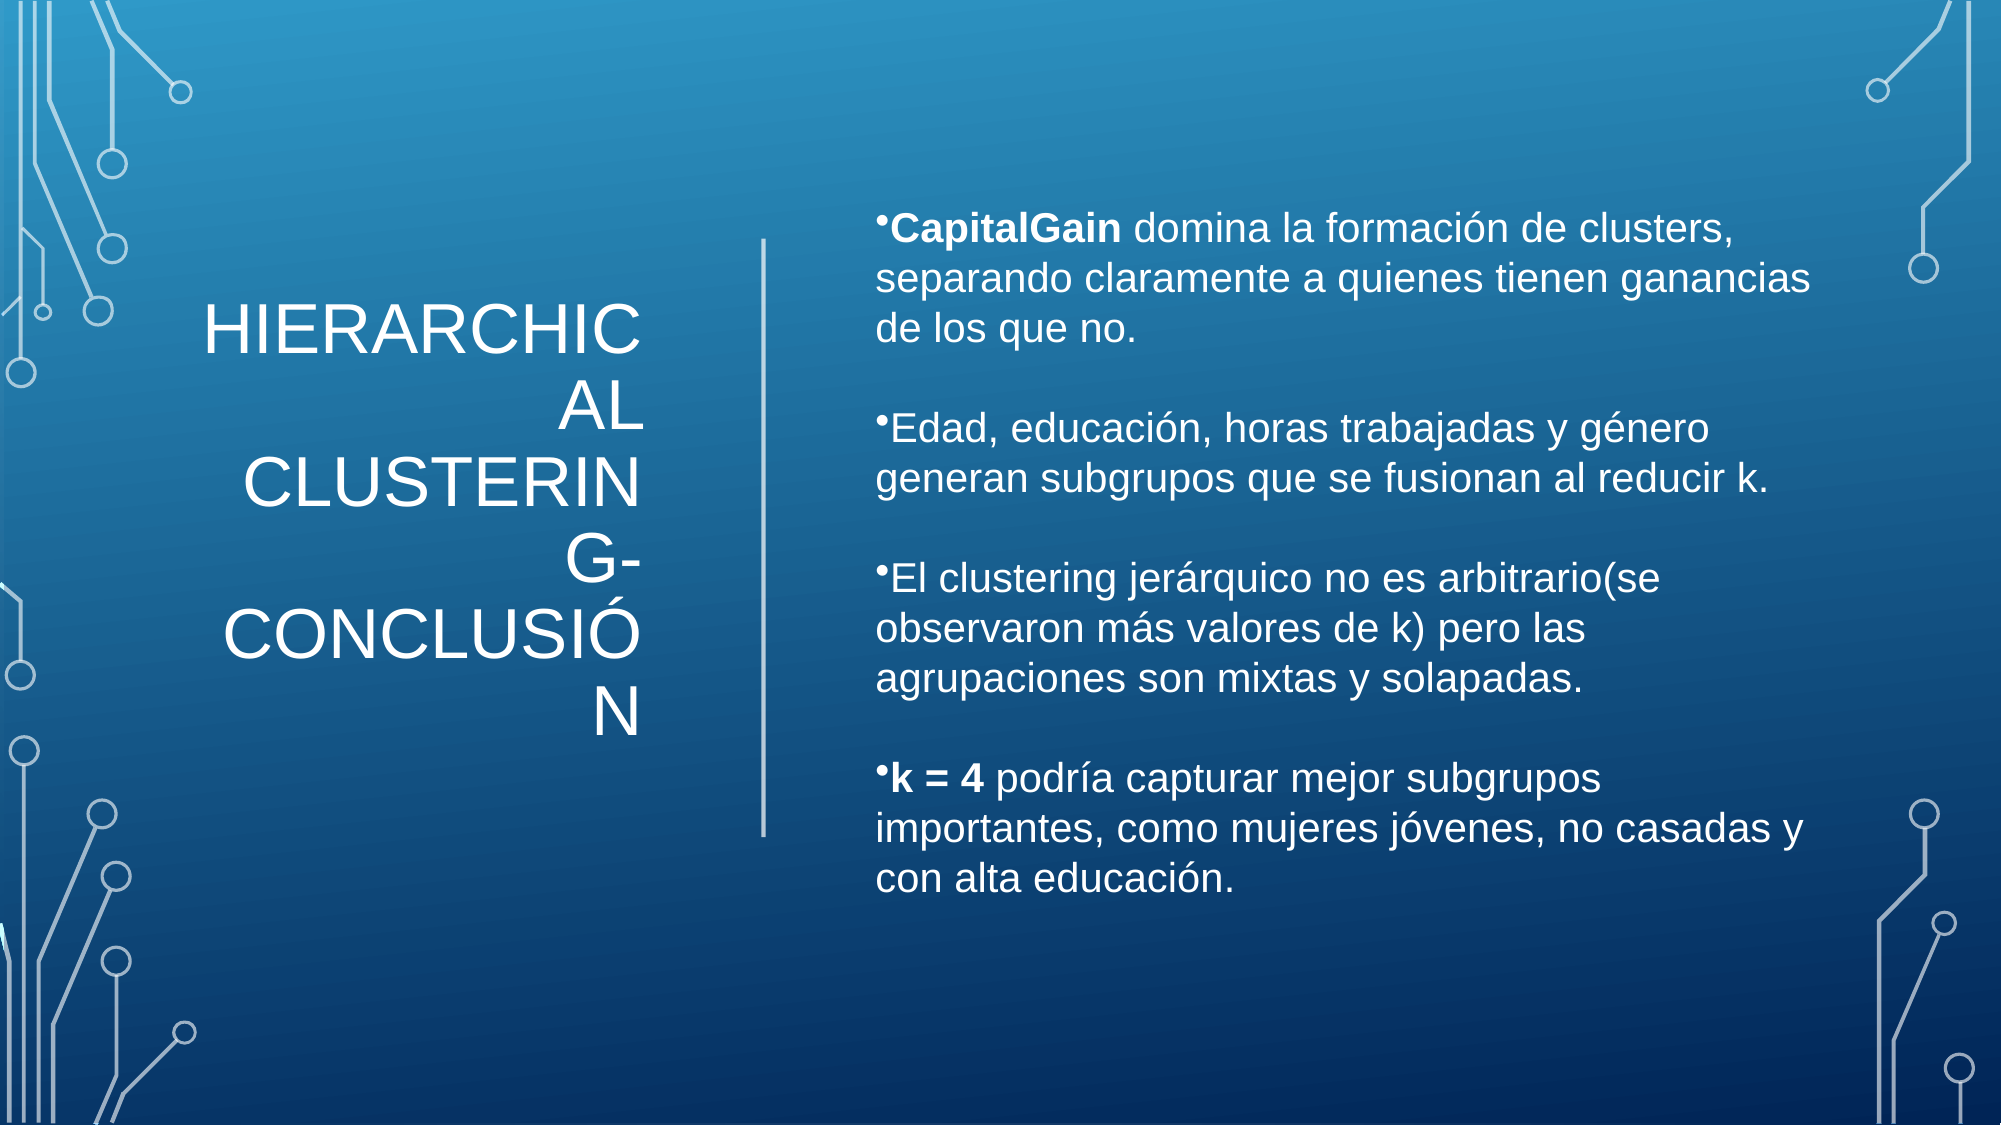

# Hierarchical clustering- Conclusión
CapitalGain domina la formación de clusters, separando claramente a quienes tienen ganancias de los que no.

Edad, educación, horas trabajadas y género generan subgrupos que se fusionan al reducir k.

El clustering jerárquico no es arbitrario(se observaron más valores de k) pero las agrupaciones son mixtas y solapadas.

k = 4 podría capturar mejor subgrupos importantes, como mujeres jóvenes, no casadas y con alta educación.